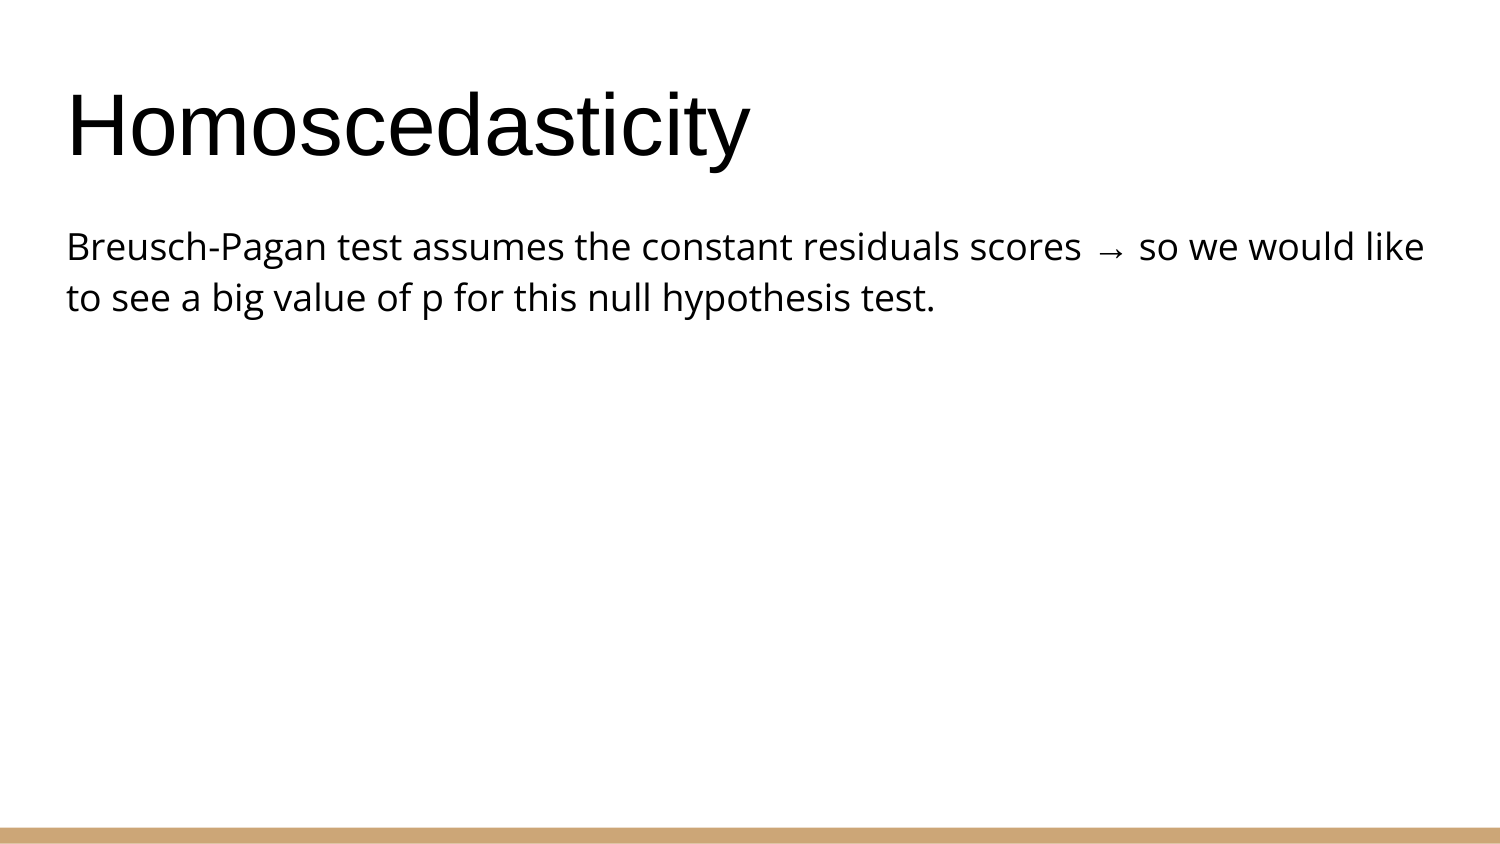

# Homoscedasticity
Breusch-Pagan test assumes the constant residuals scores → so we would like to see a big value of p for this null hypothesis test.